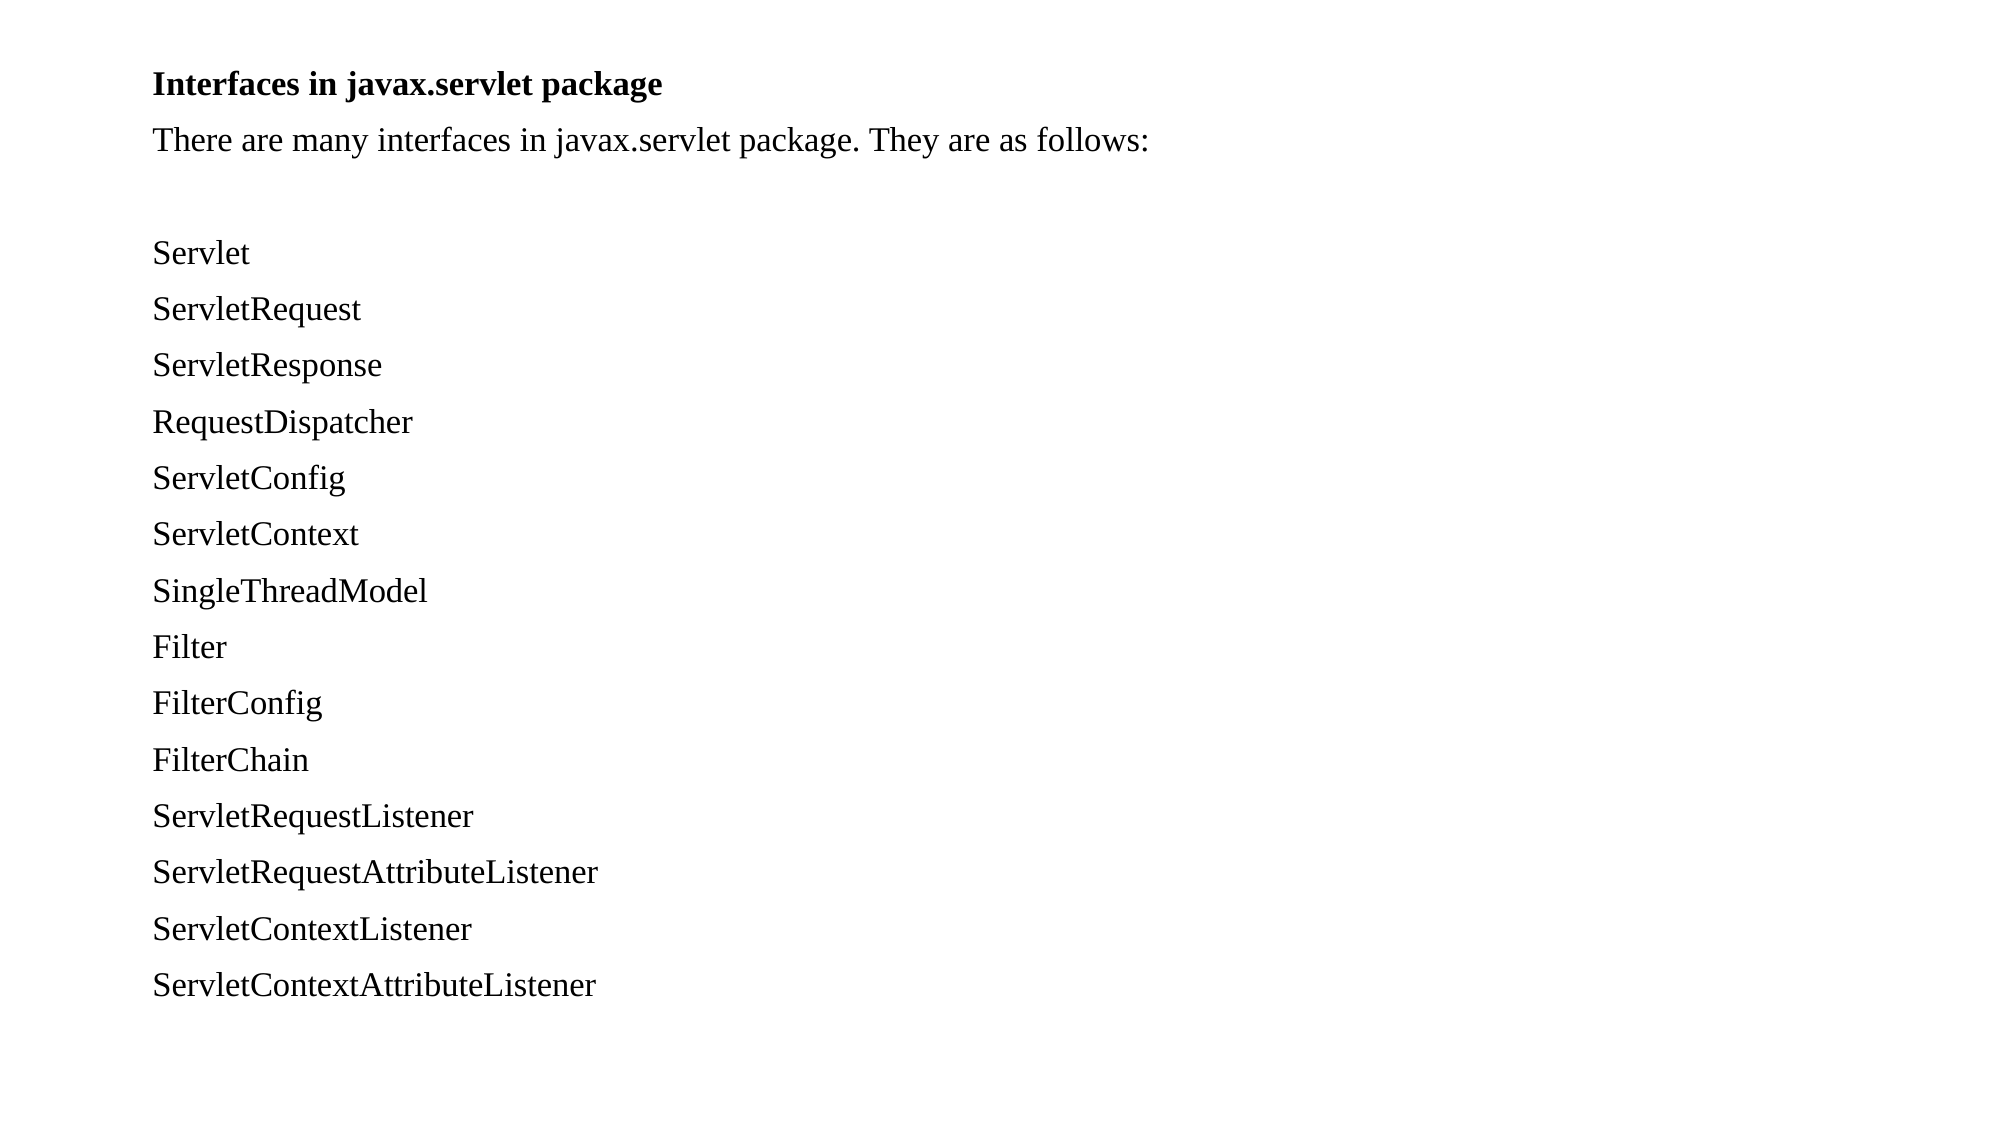

Interfaces in javax.servlet package
There are many interfaces in javax.servlet package. They are as follows:

Servlet
ServletRequest
ServletResponse
RequestDispatcher
ServletConfig
ServletContext
SingleThreadModel
Filter
FilterConfig
FilterChain
ServletRequestListener
ServletRequestAttributeListener
ServletContextListener
ServletContextAttributeListener